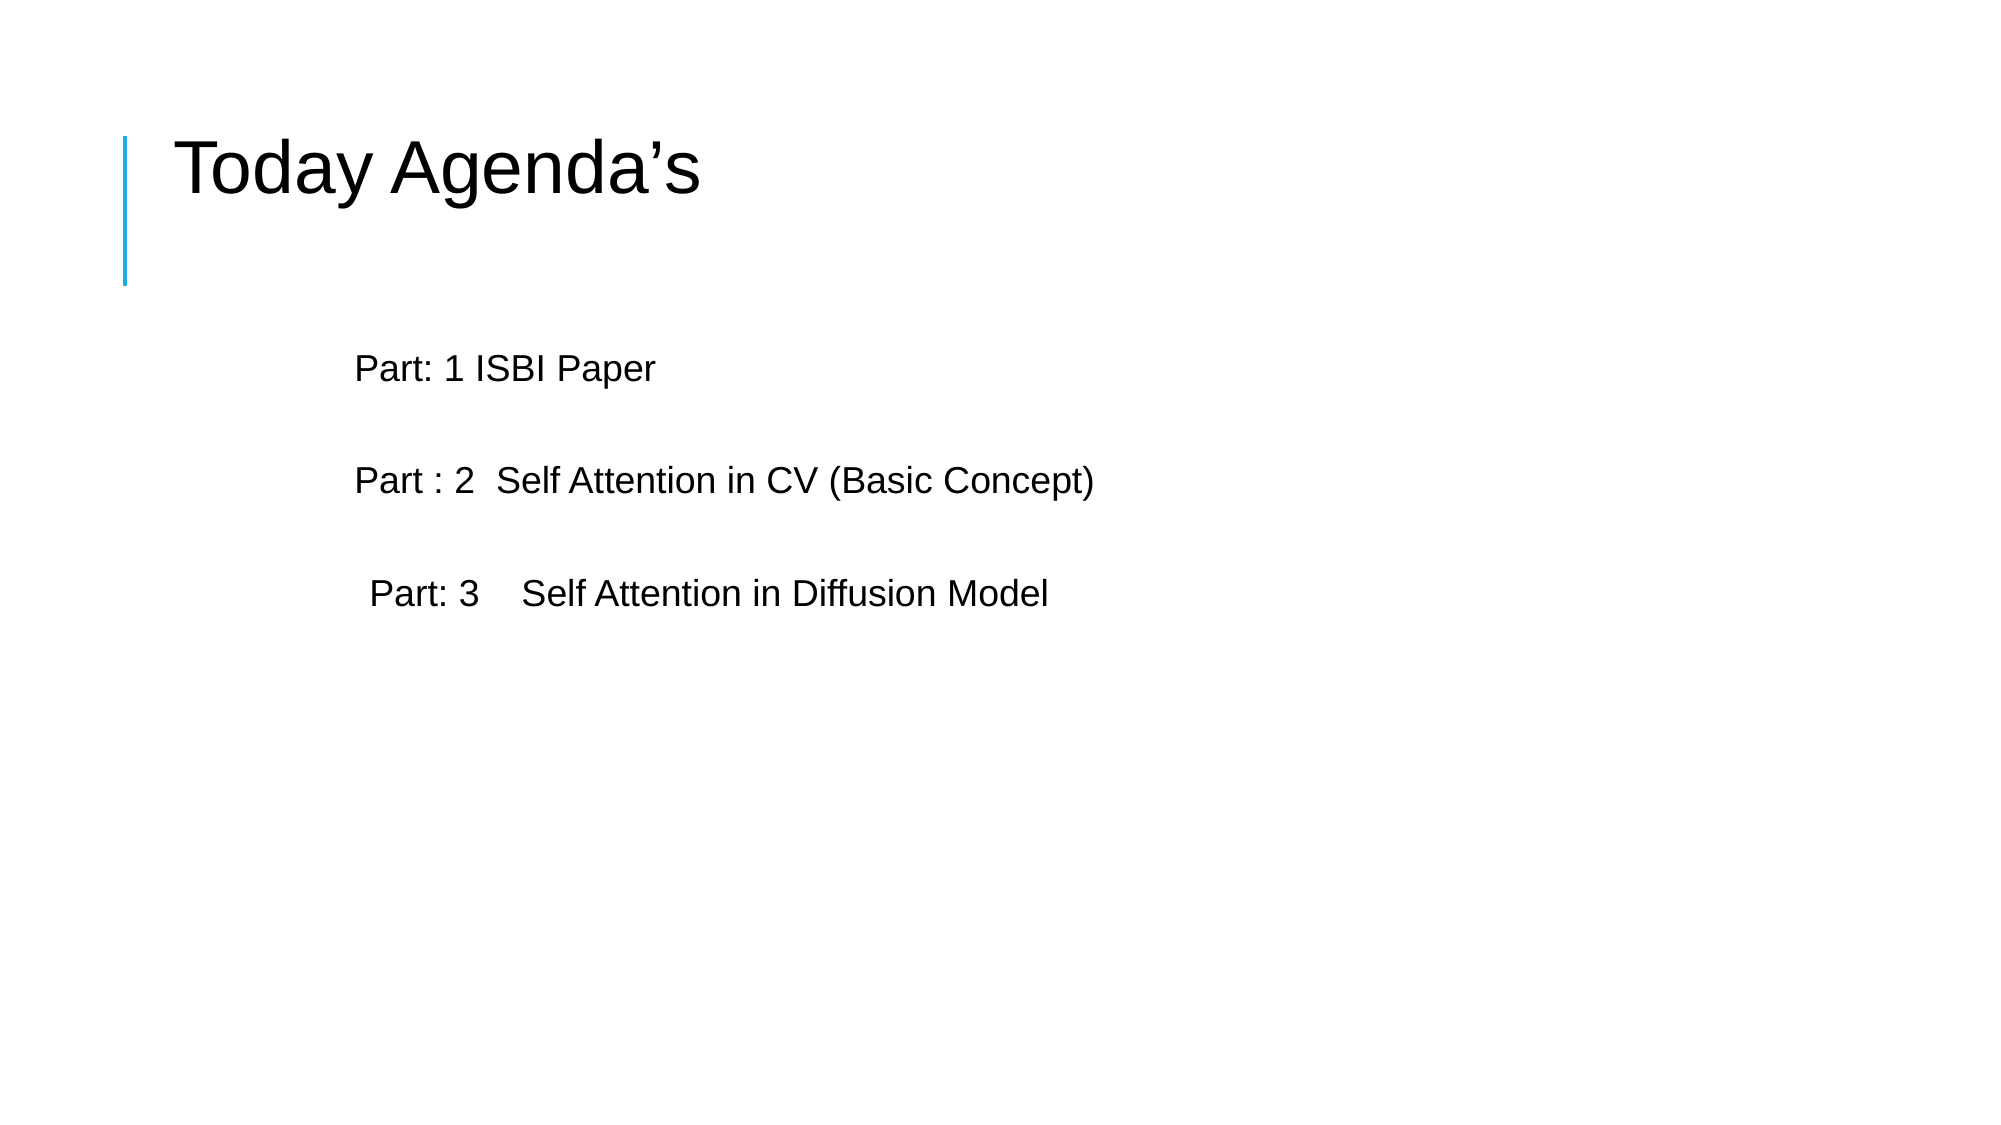

Today Agenda’s
Part: 1 ISBI Paper
Part : 2  Self Attention in CV (Basic Concept)
Part: 3    Self Attention in Diffusion Model